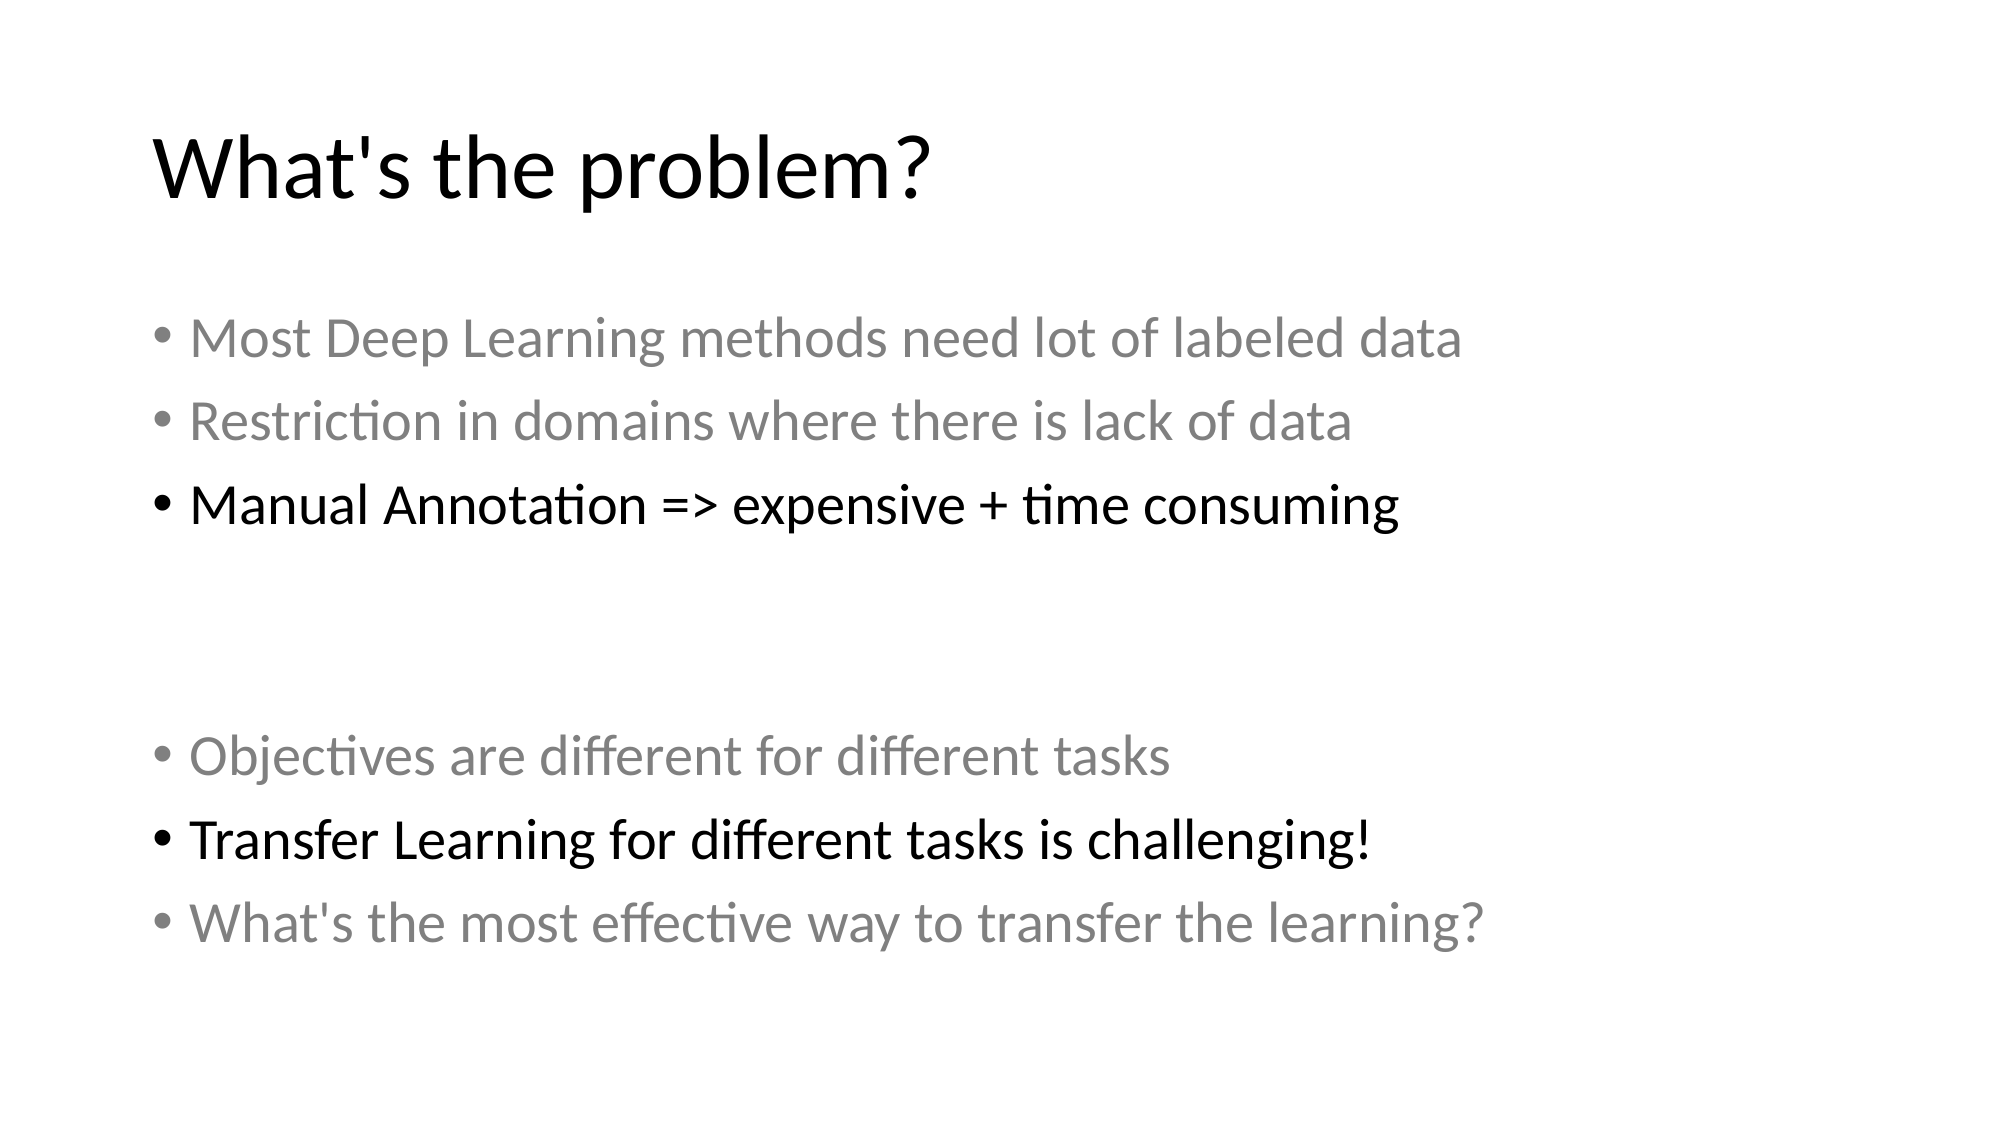

# What's the problem?
Most Deep Learning methods need lot of labeled data
Restriction in domains where there is lack of data
Manual Annotation => expensive + time consuming

Objectives are different for different tasks
Transfer Learning for different tasks is challenging!
What's the most effective way to transfer the learning?